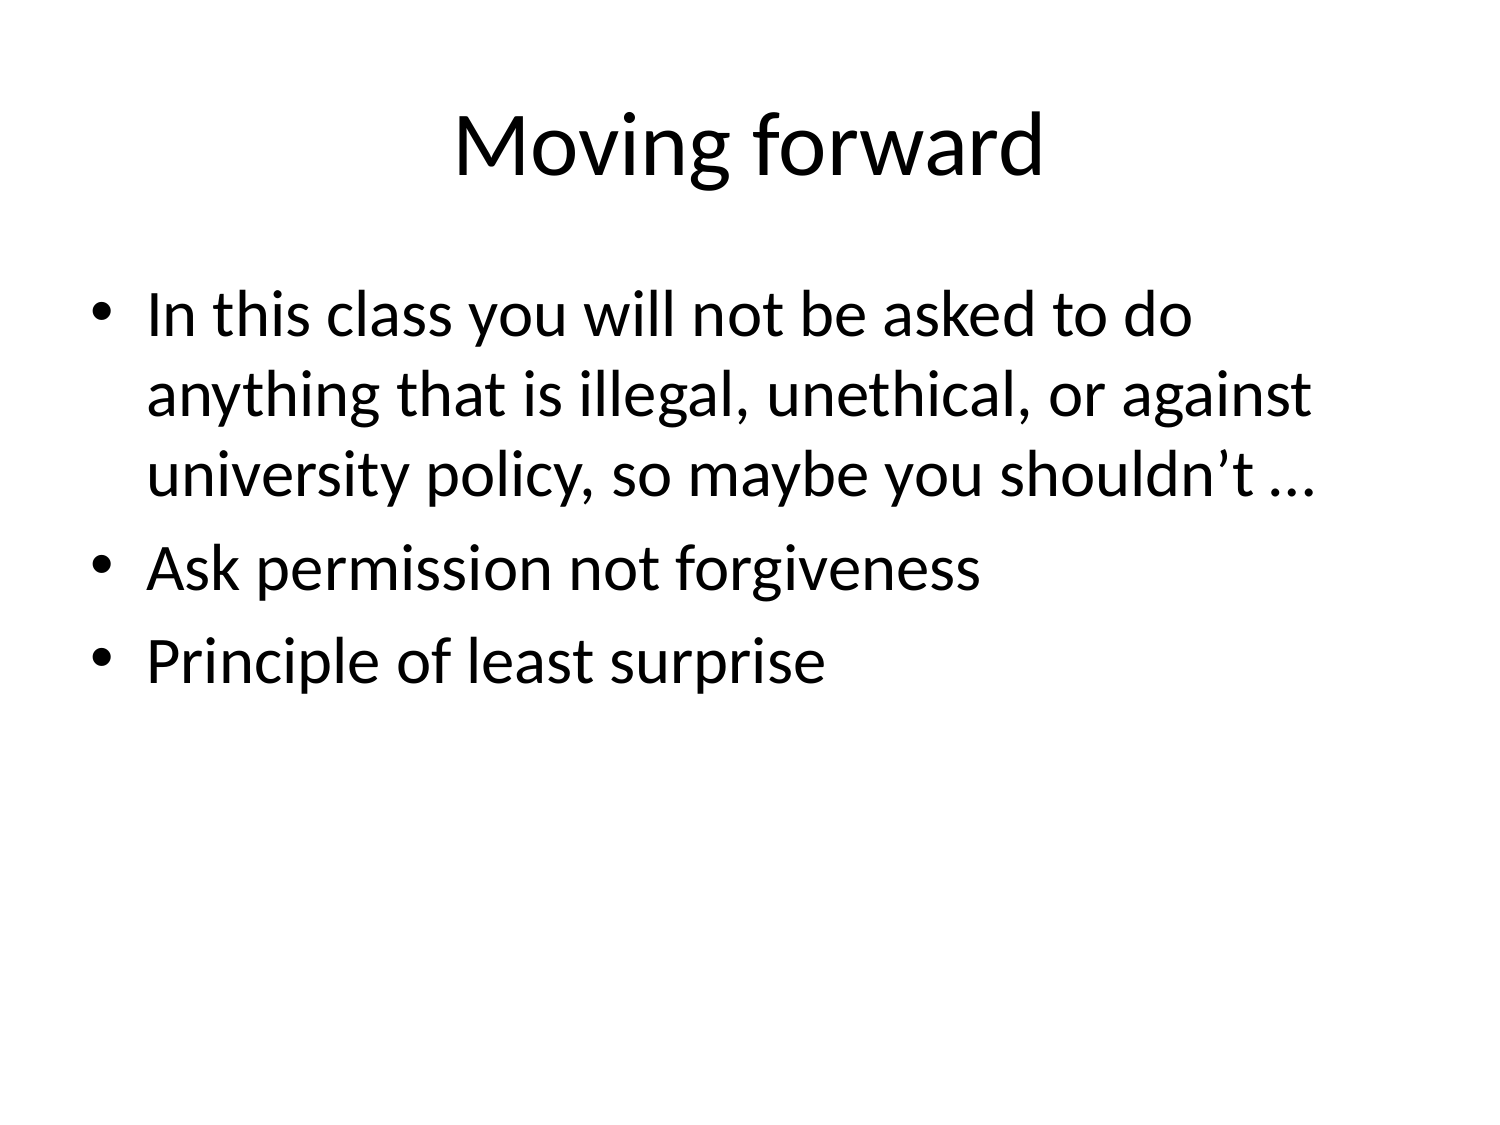

# Moving forward
In this class you will not be asked to do anything that is illegal, unethical, or against university policy, so maybe you shouldn’t …
Ask permission not forgiveness
Principle of least surprise